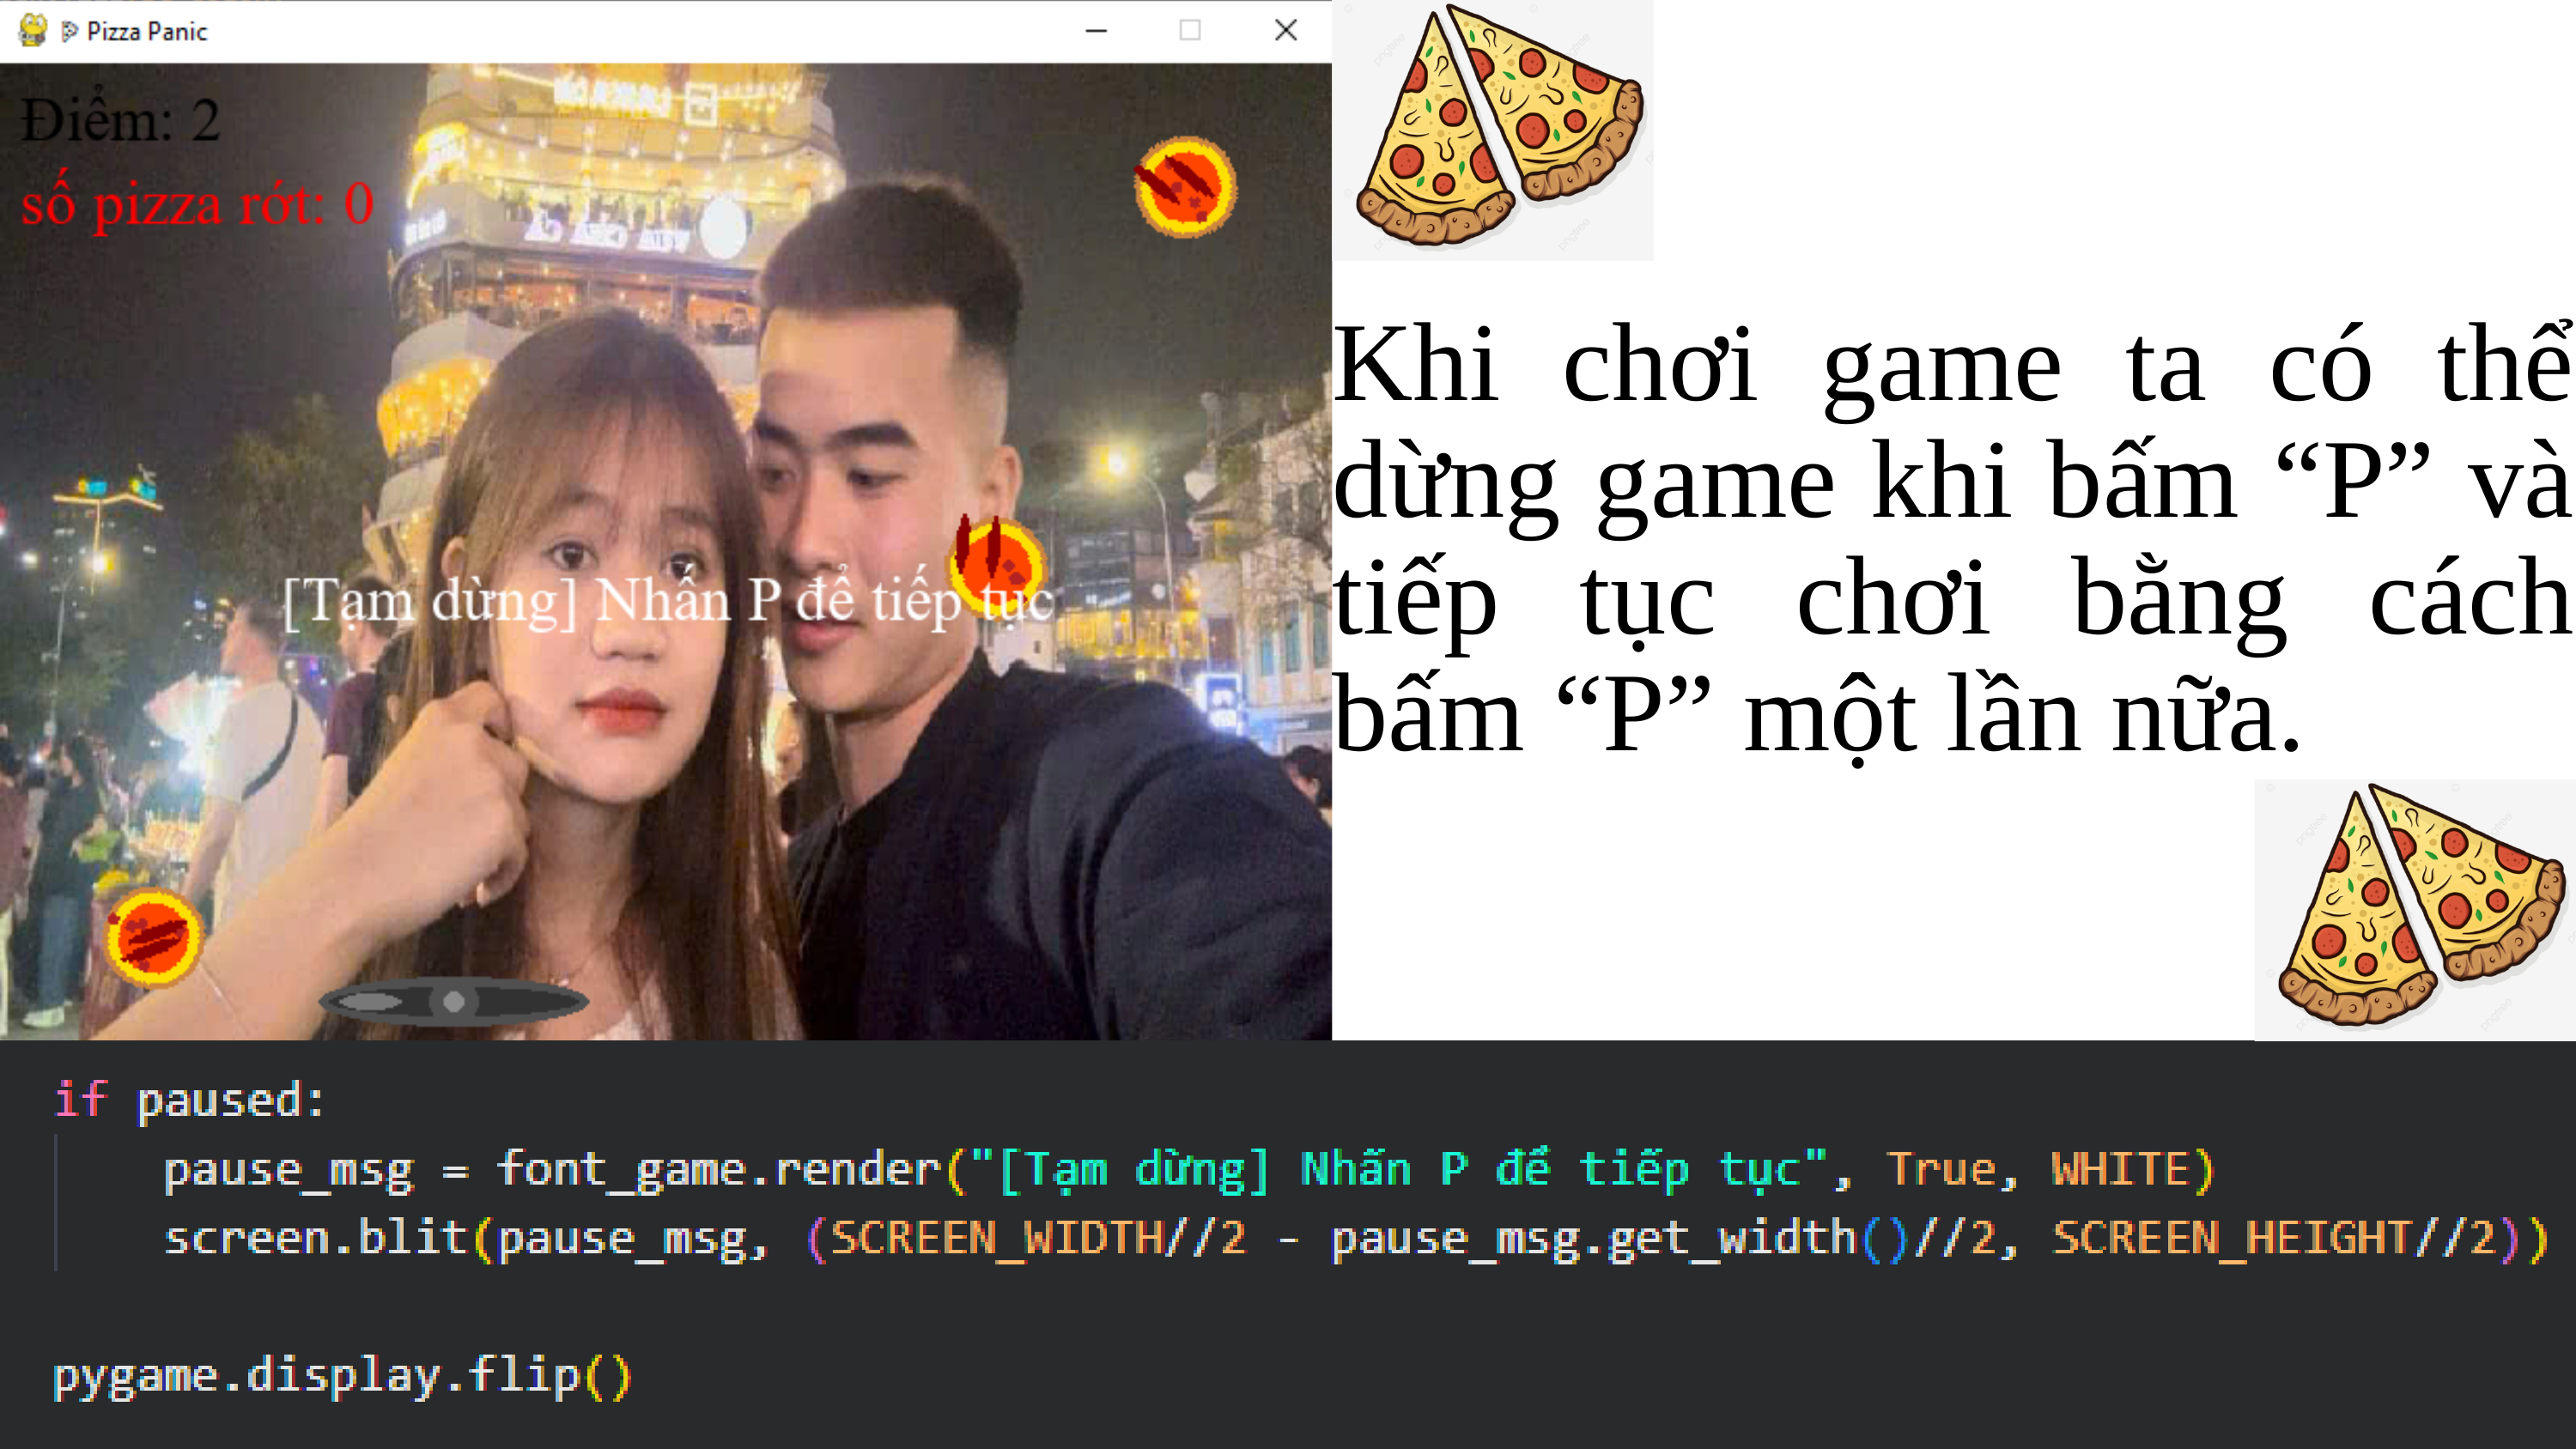

Khi chơi game ta có thể dừng game khi bấm “P” và tiếp tục chơi bằng cách bấm “P” một lần nữa.